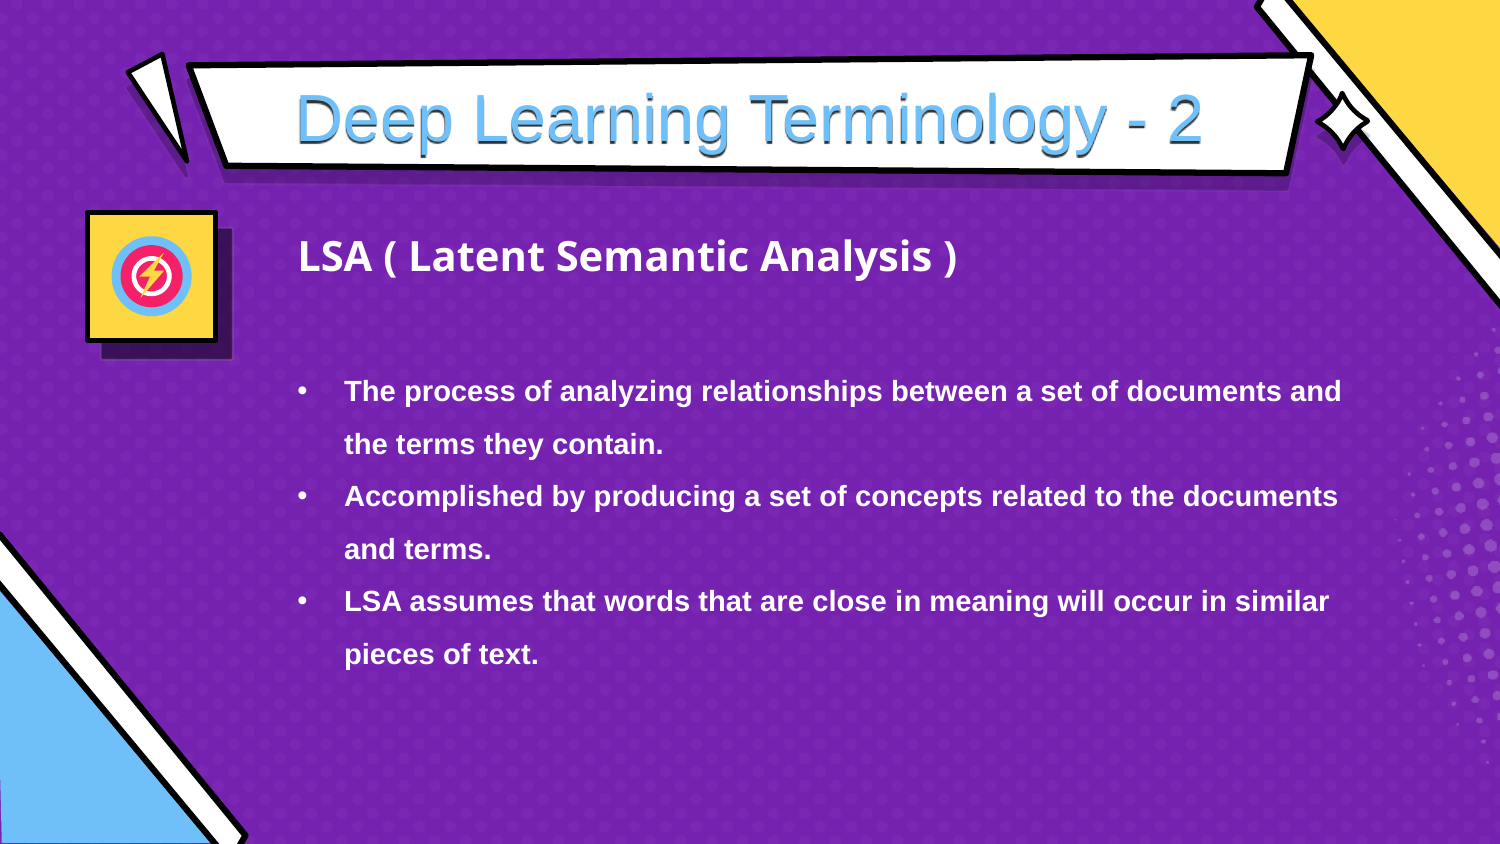

# Deep Learning Terminology - 2

LSA ( Latent Semantic Analysis )

The process of analyzing relationships between a set of documents and the terms they contain.
Accomplished by producing a set of concepts related to the documents and terms.
LSA assumes that words that are close in meaning will occur in similar pieces of text.